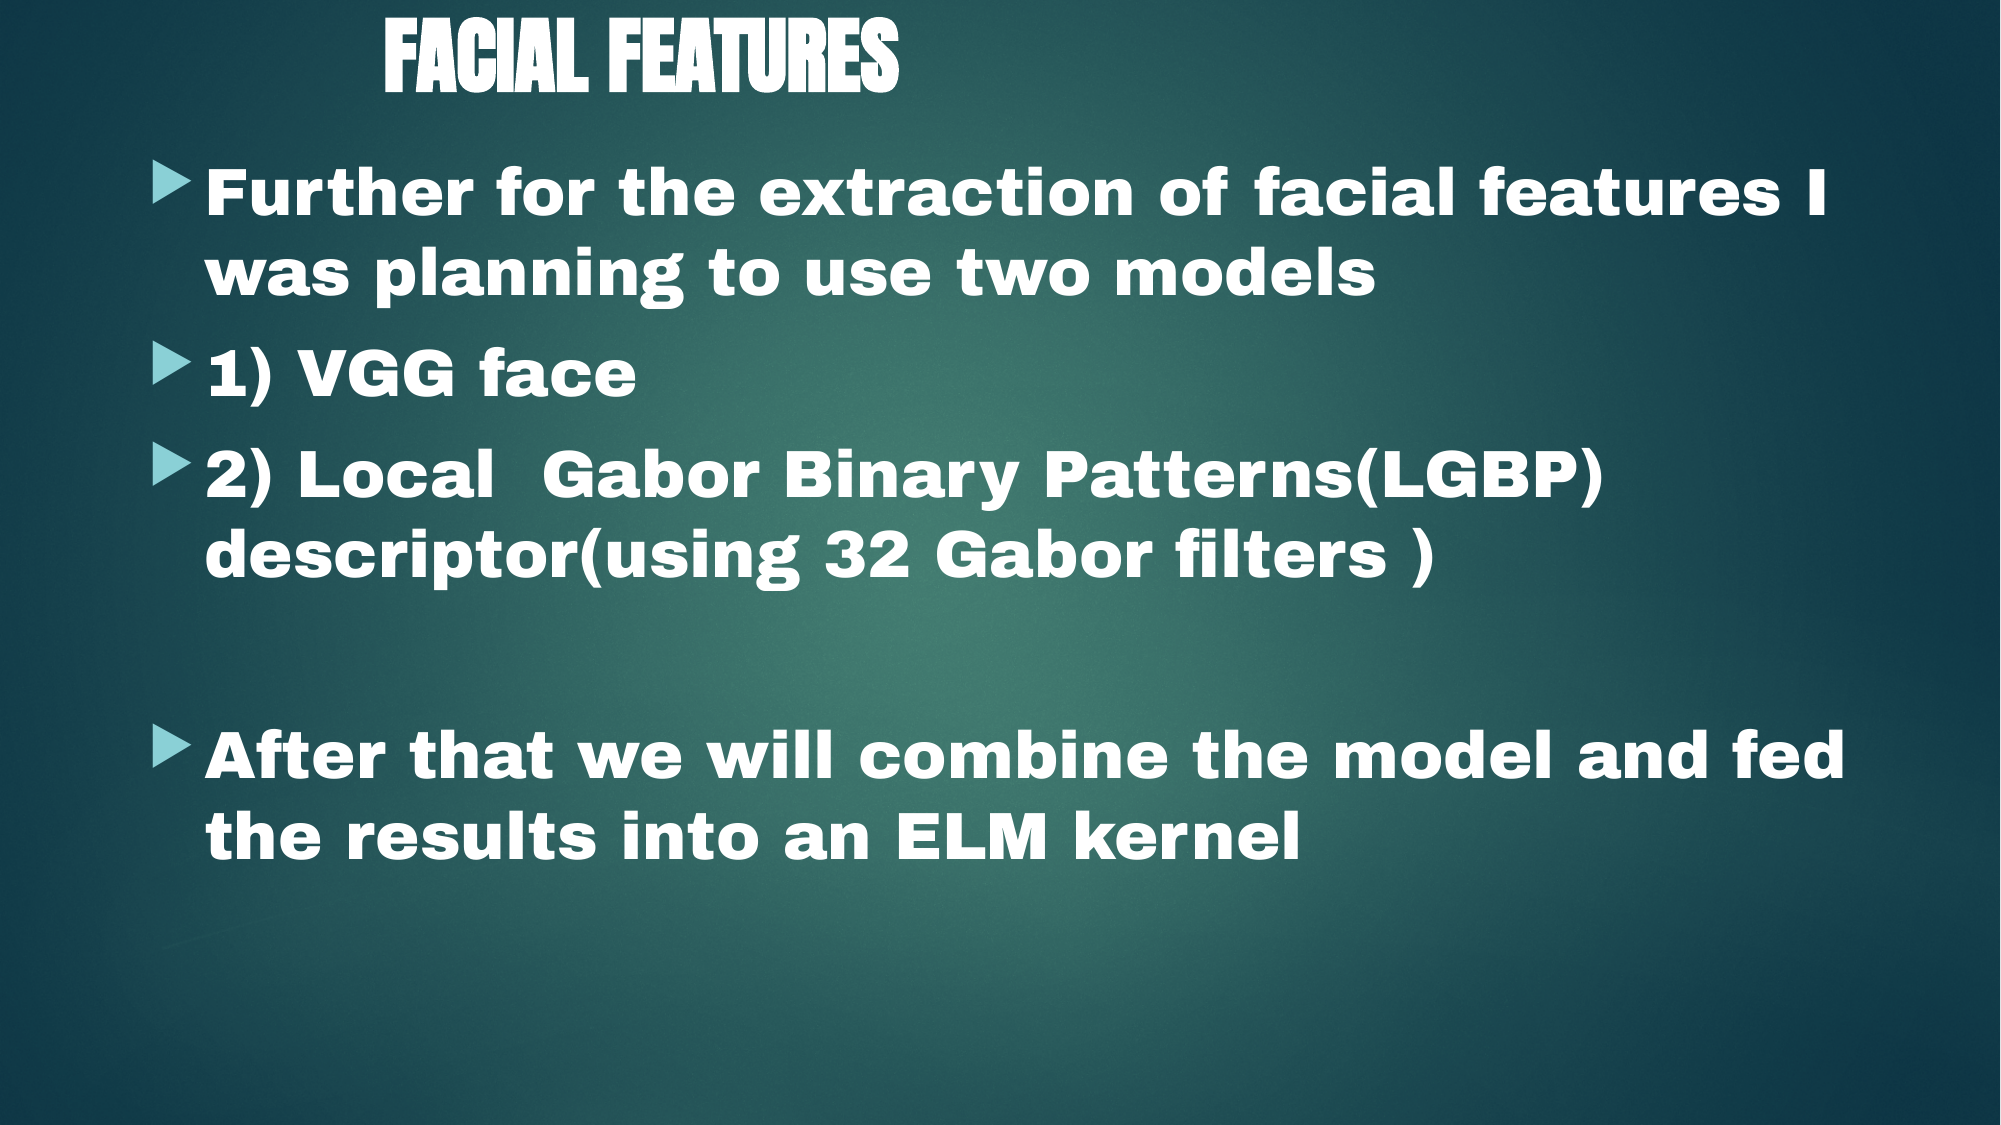

FACIAL FEATURES
Further for the extraction of facial features I  was planning to use two models
1) VGG face
2) Local  Gabor Binary Patterns(LGBP) descriptor(using 32 Gabor filters )

After that we will combine the model and fed the results into an ELM kernel